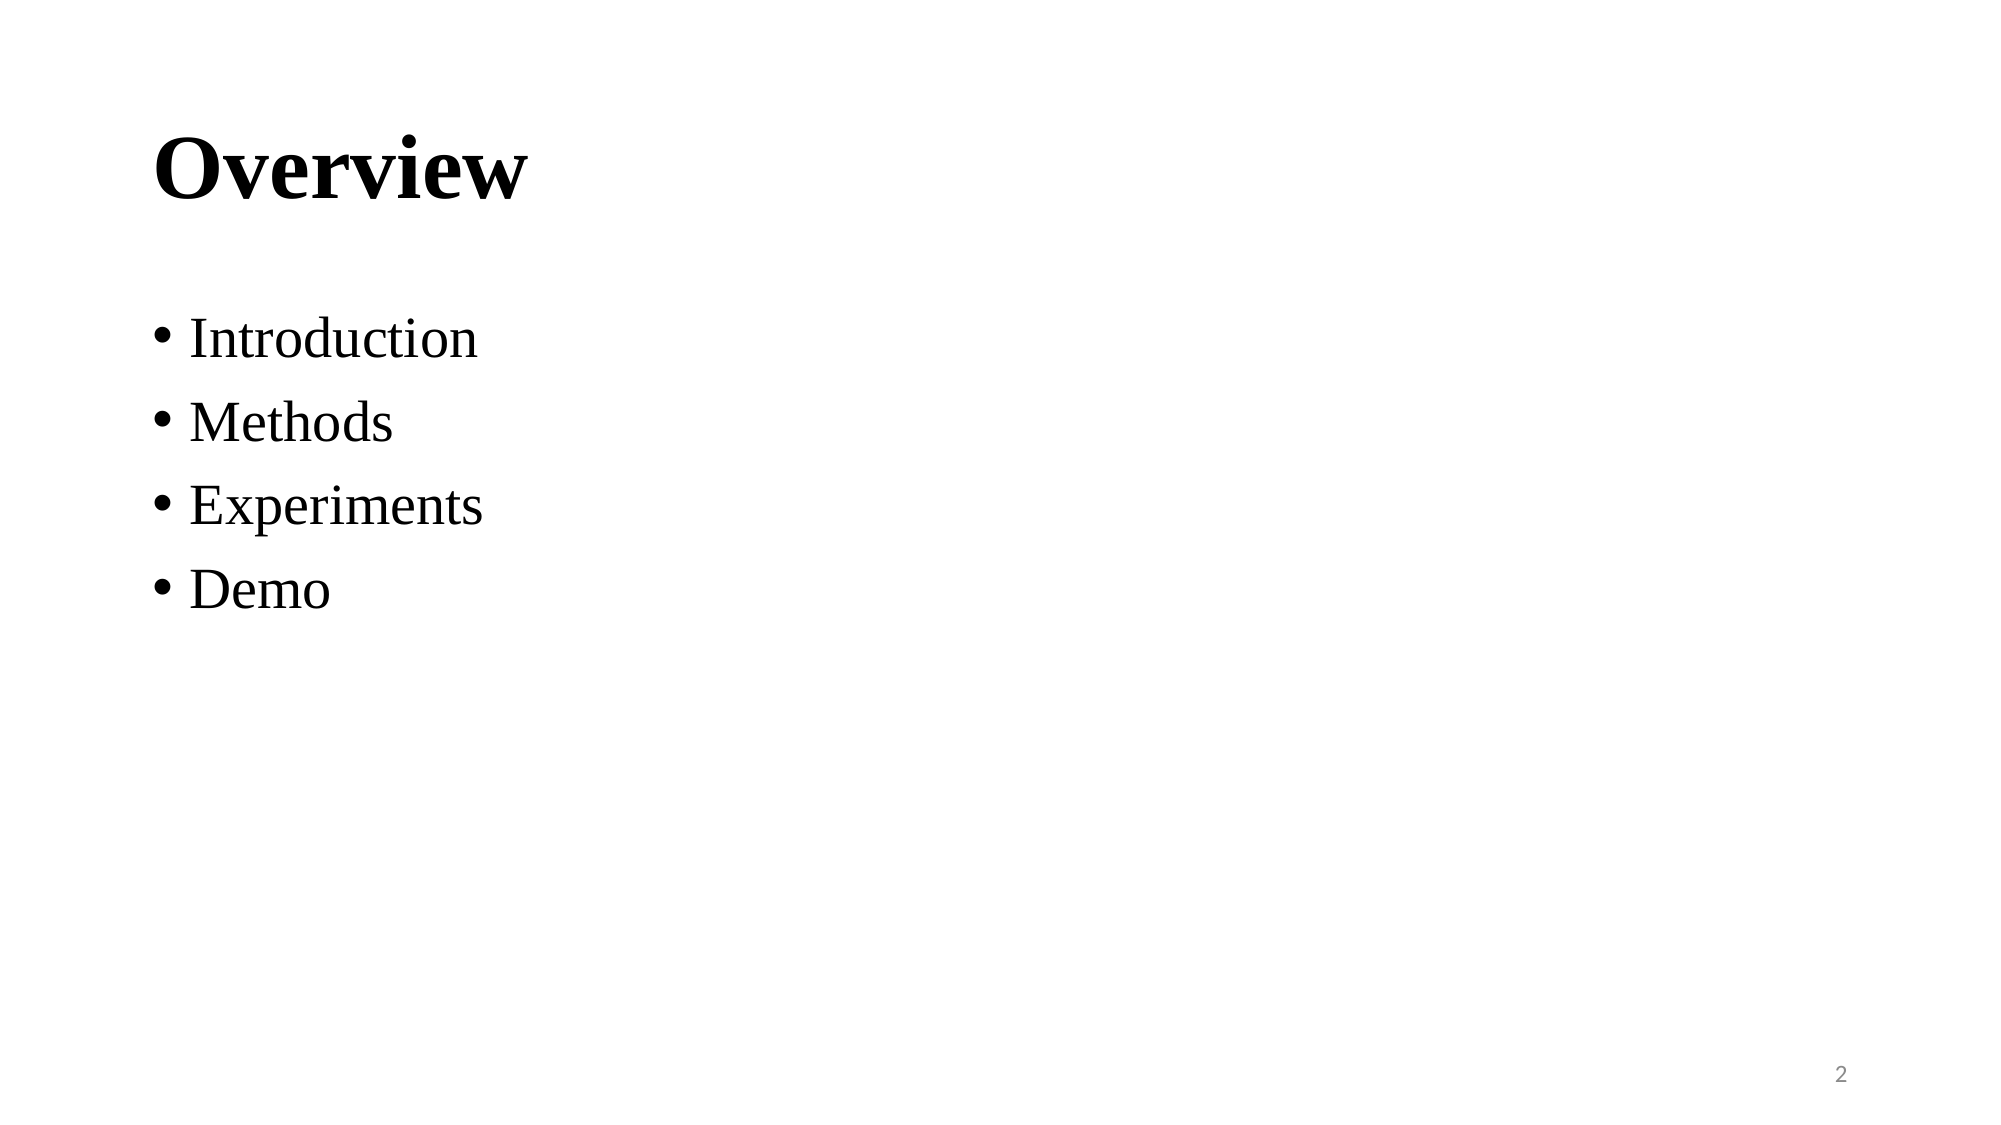

# Overview
Introduction
Methods
Experiments
Demo
2